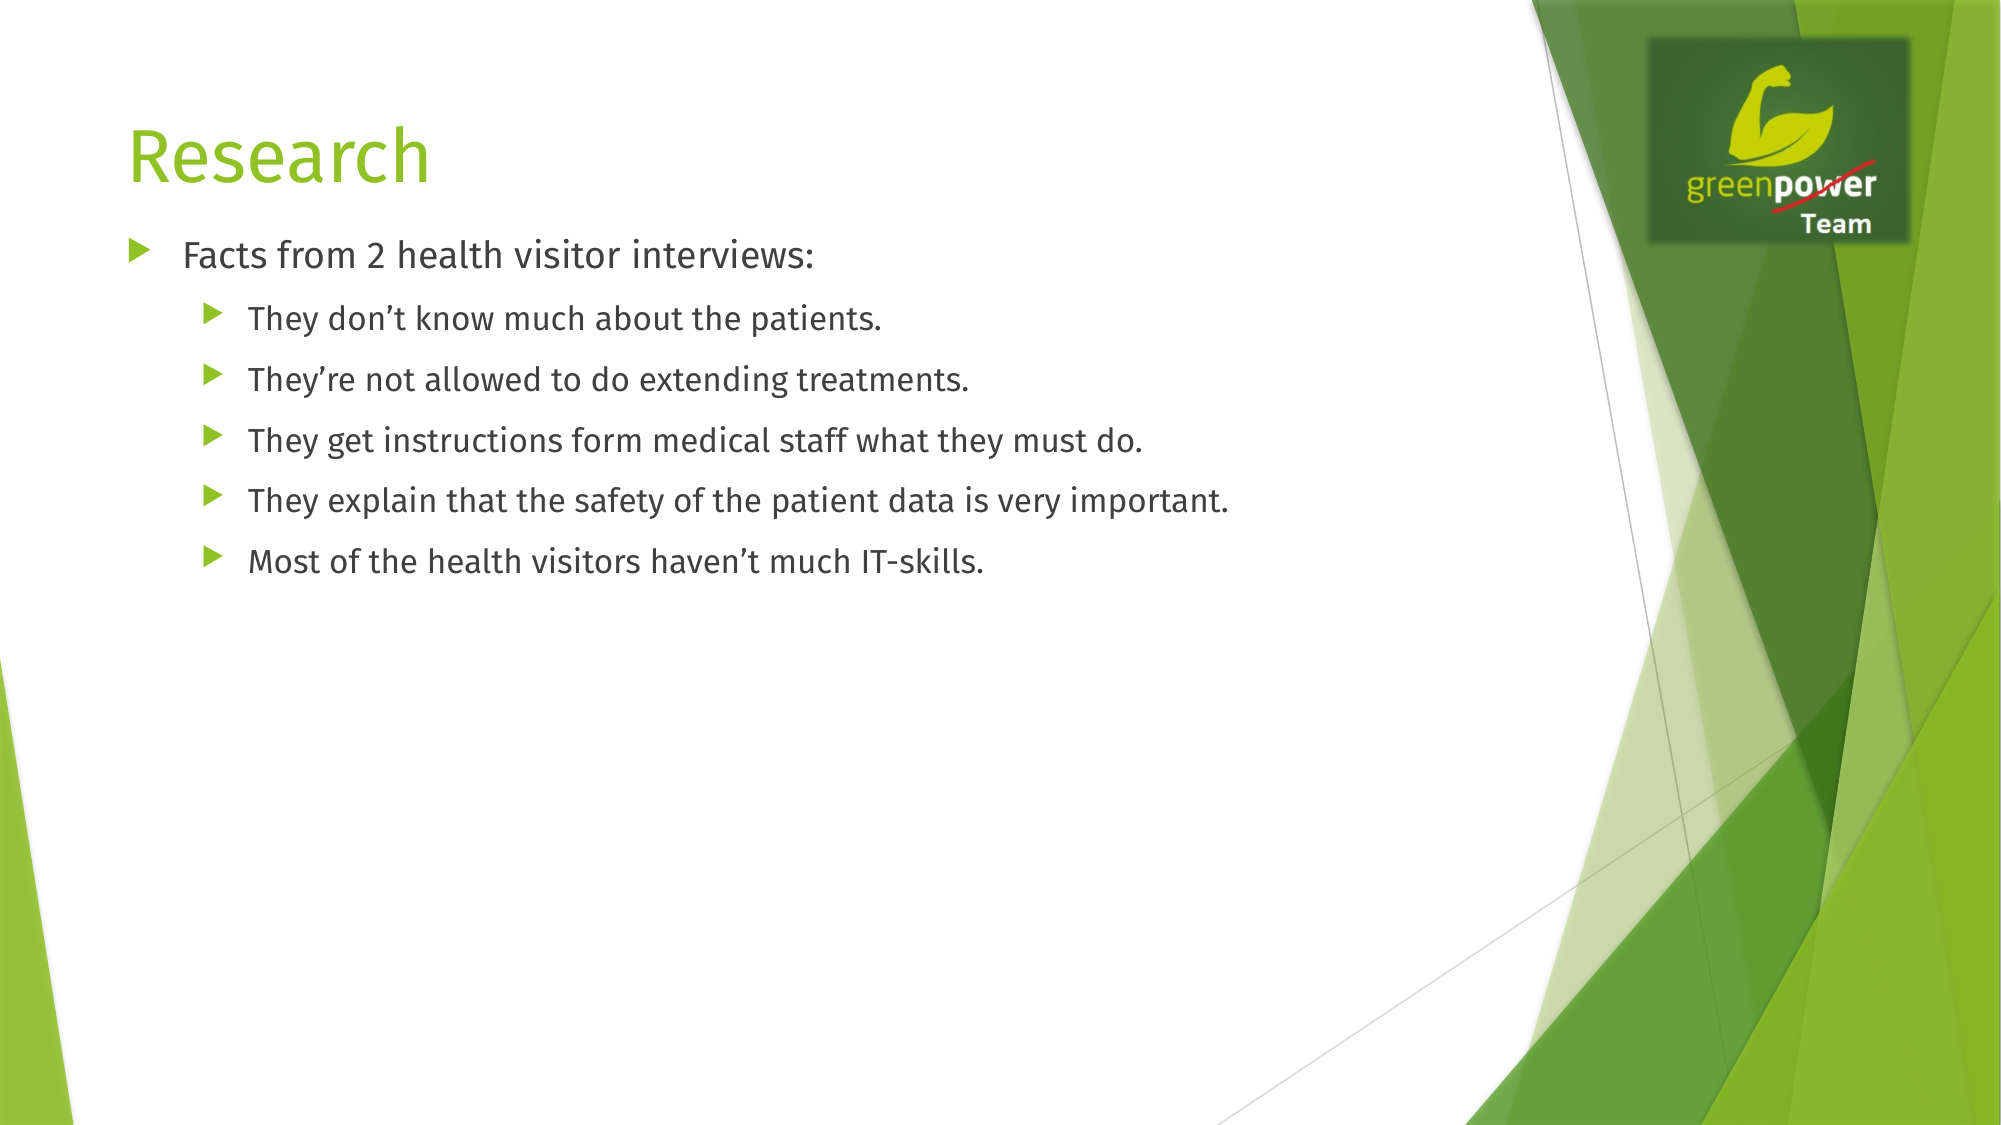

# Research
Facts from 2 health visitor interviews:
They don’t know much about the patients.
They’re not allowed to do extending treatments.
They get instructions form medical staff what they must do.
They explain that the safety of the patient data is very important.
Most of the health visitors haven’t much IT-skills.